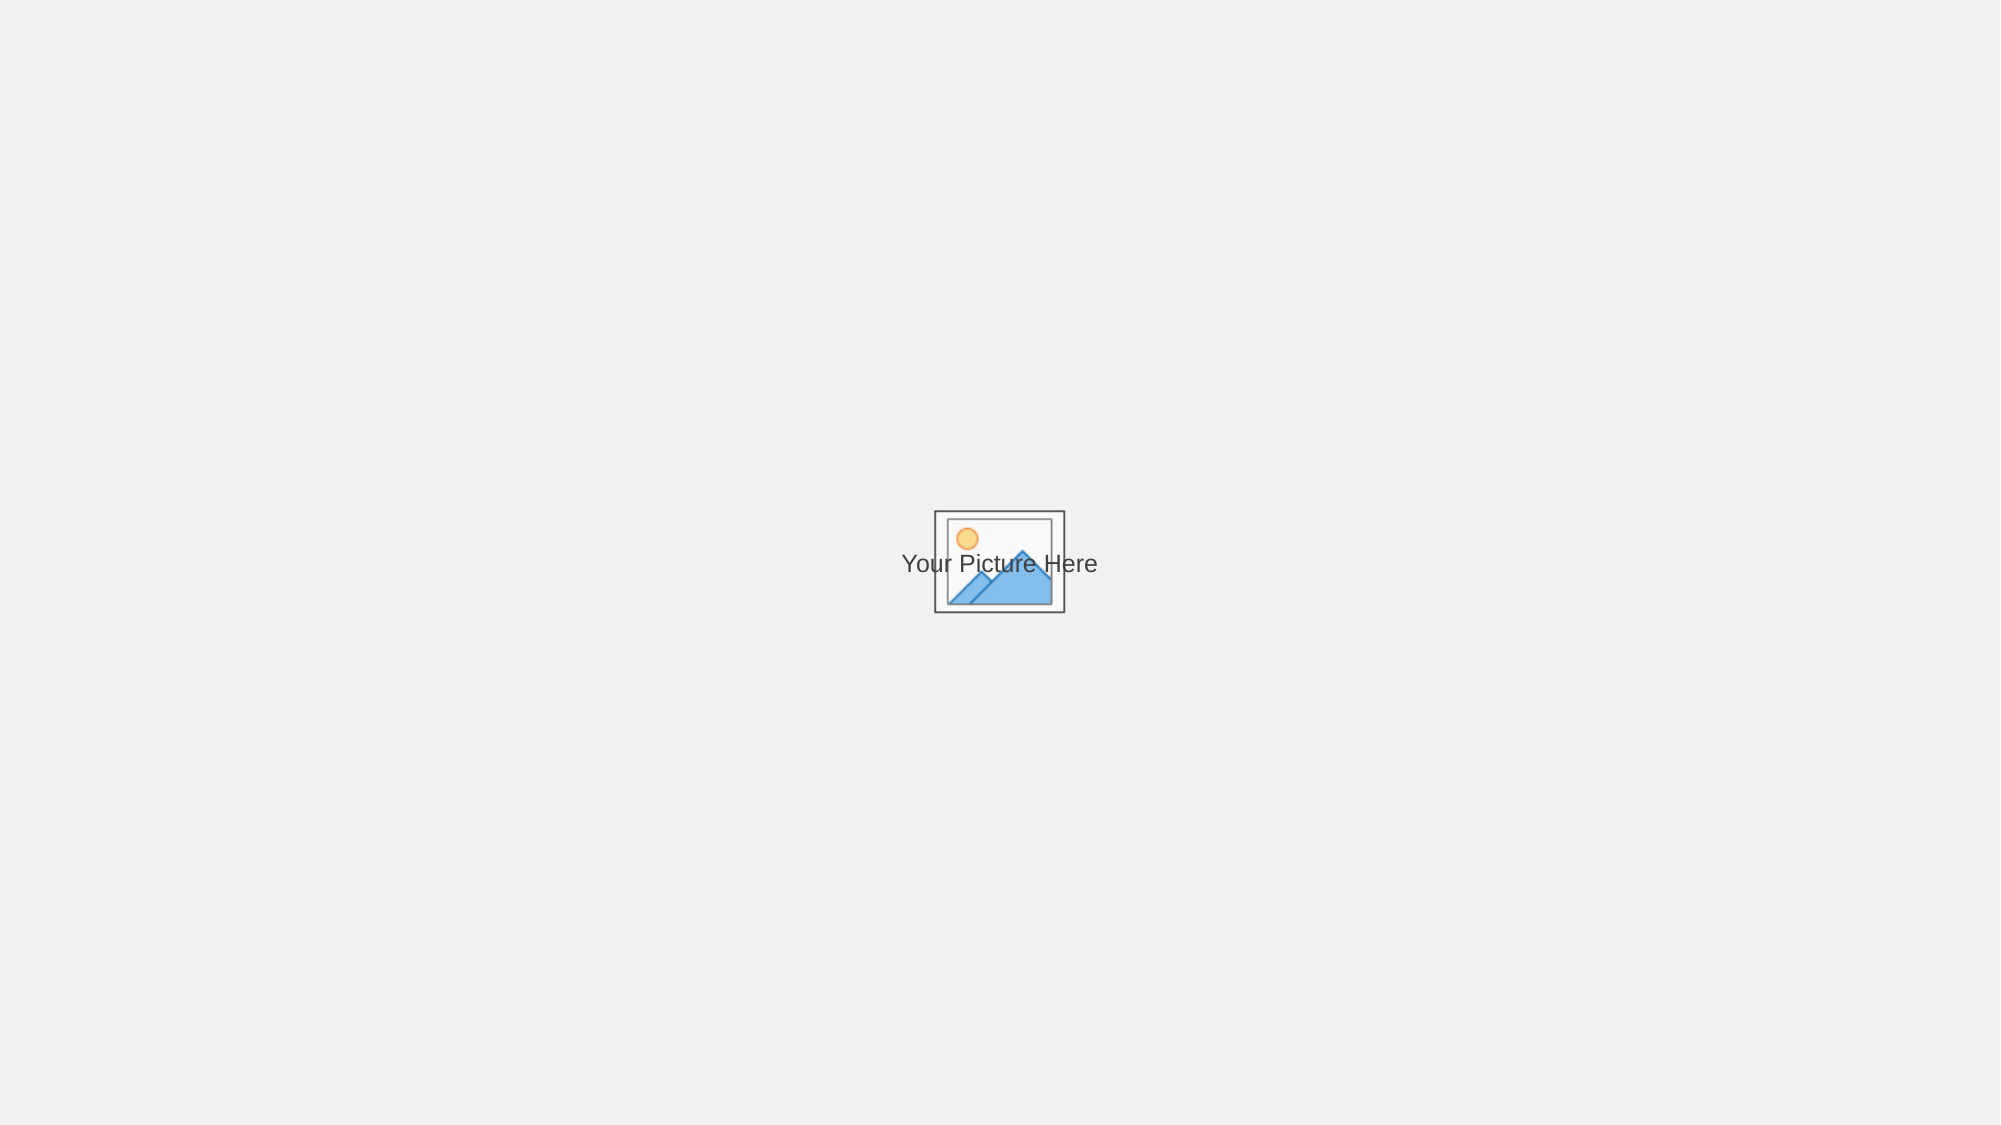

AWESOME
SLIDE
LOREM IPSUM DOLOR
SIT AMET